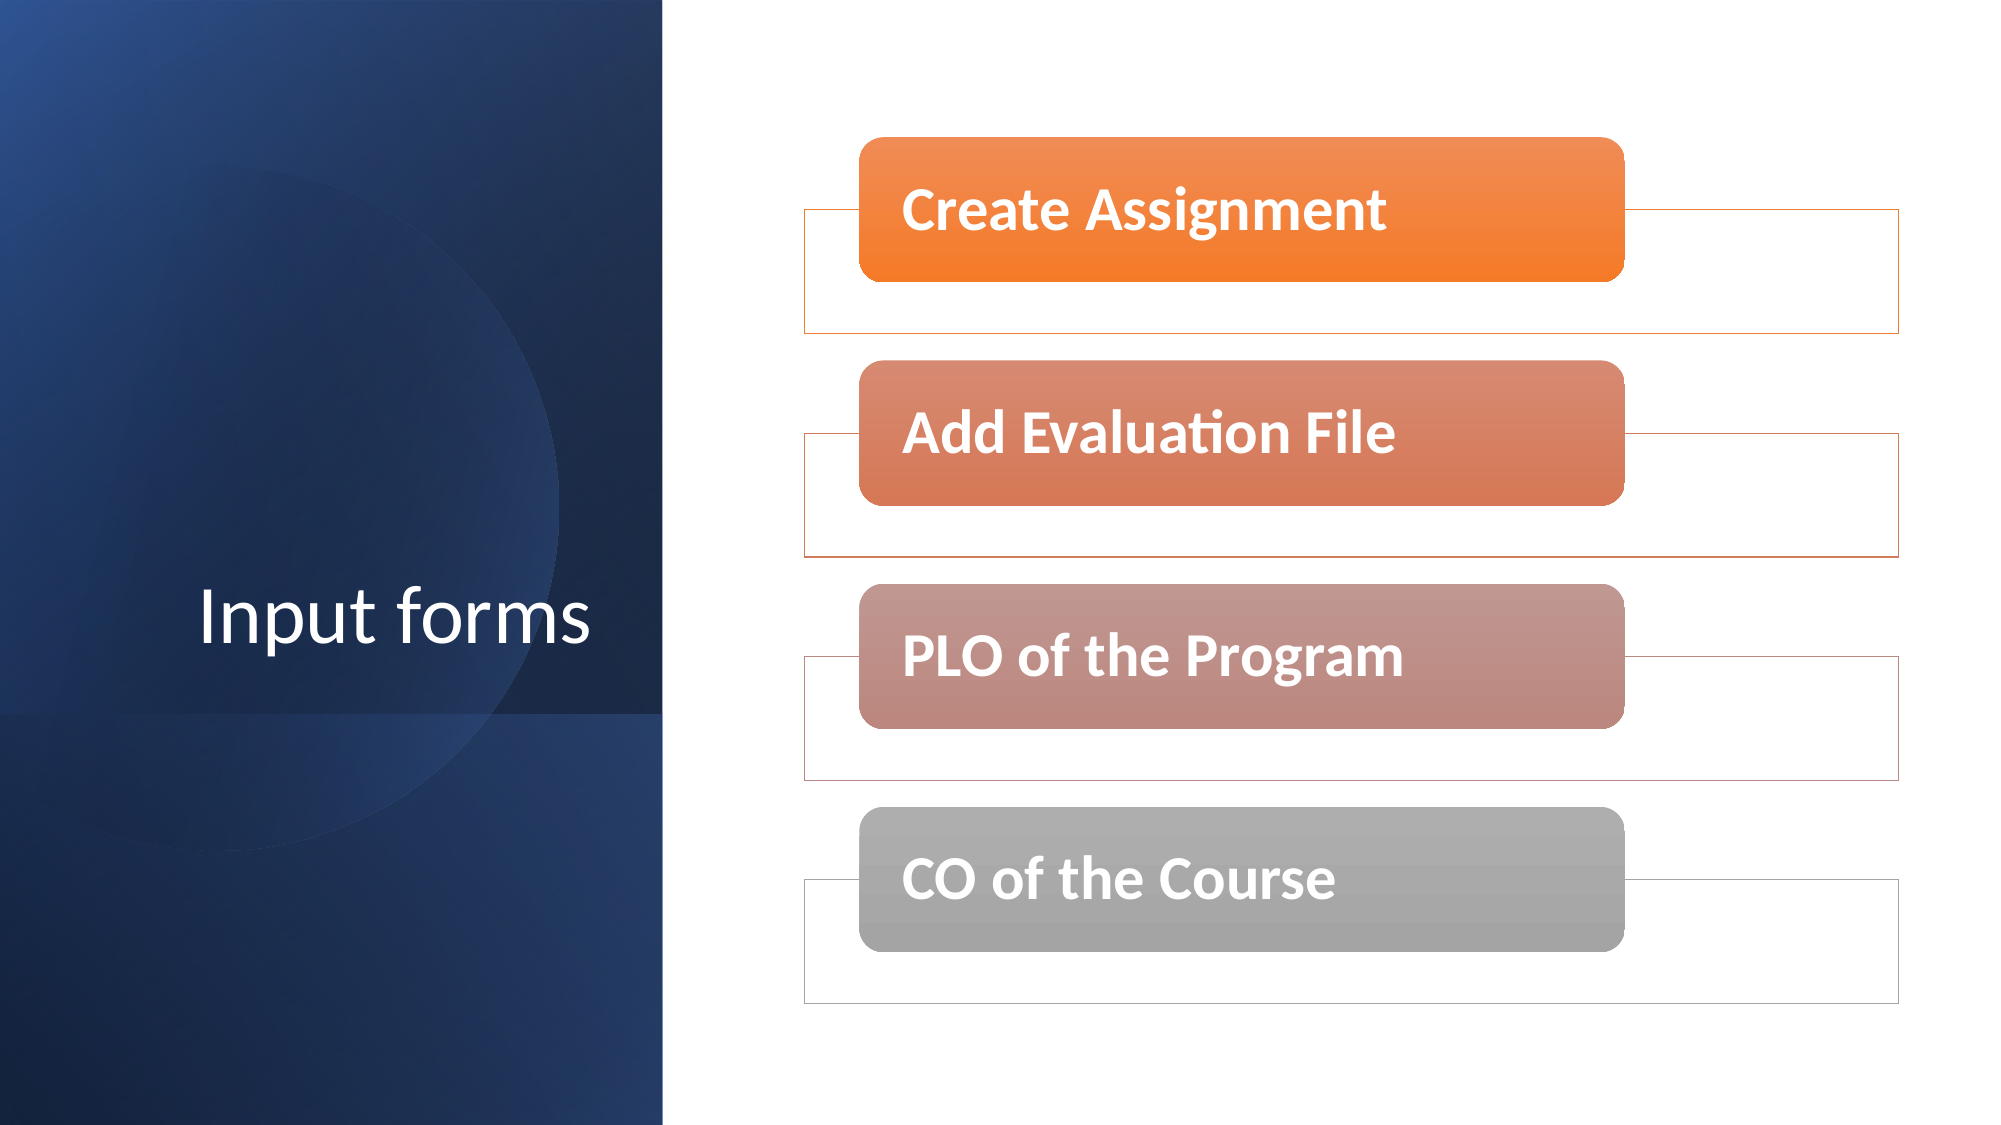

Create Assignment
Add Evaluation File
PLO of the Program
CO of the Course

# Input forms